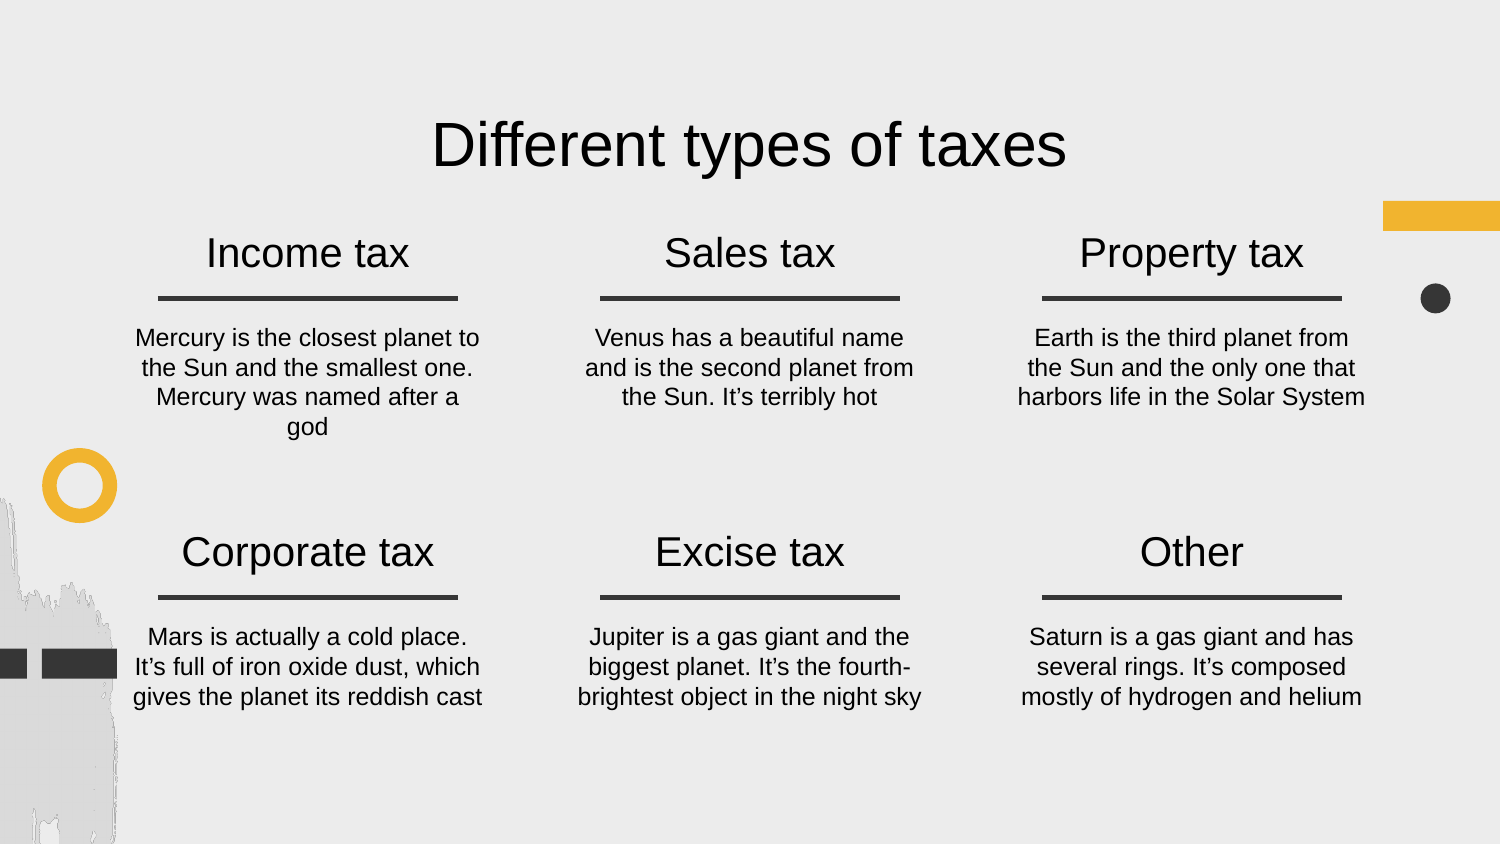

# Different types of taxes
Income tax
Sales tax
Property tax
Mercury is the closest planet to the Sun and the smallest one. Mercury was named after a god
Venus has a beautiful name and is the second planet from the Sun. It’s terribly hot
Earth is the third planet from the Sun and the only one that harbors life in the Solar System
Corporate tax
Excise tax
Other
Mars is actually a cold place. It’s full of iron oxide dust, which gives the planet its reddish cast
Jupiter is a gas giant and the biggest planet. It’s the fourth-brightest object in the night sky
Saturn is a gas giant and has several rings. It’s composed mostly of hydrogen and helium